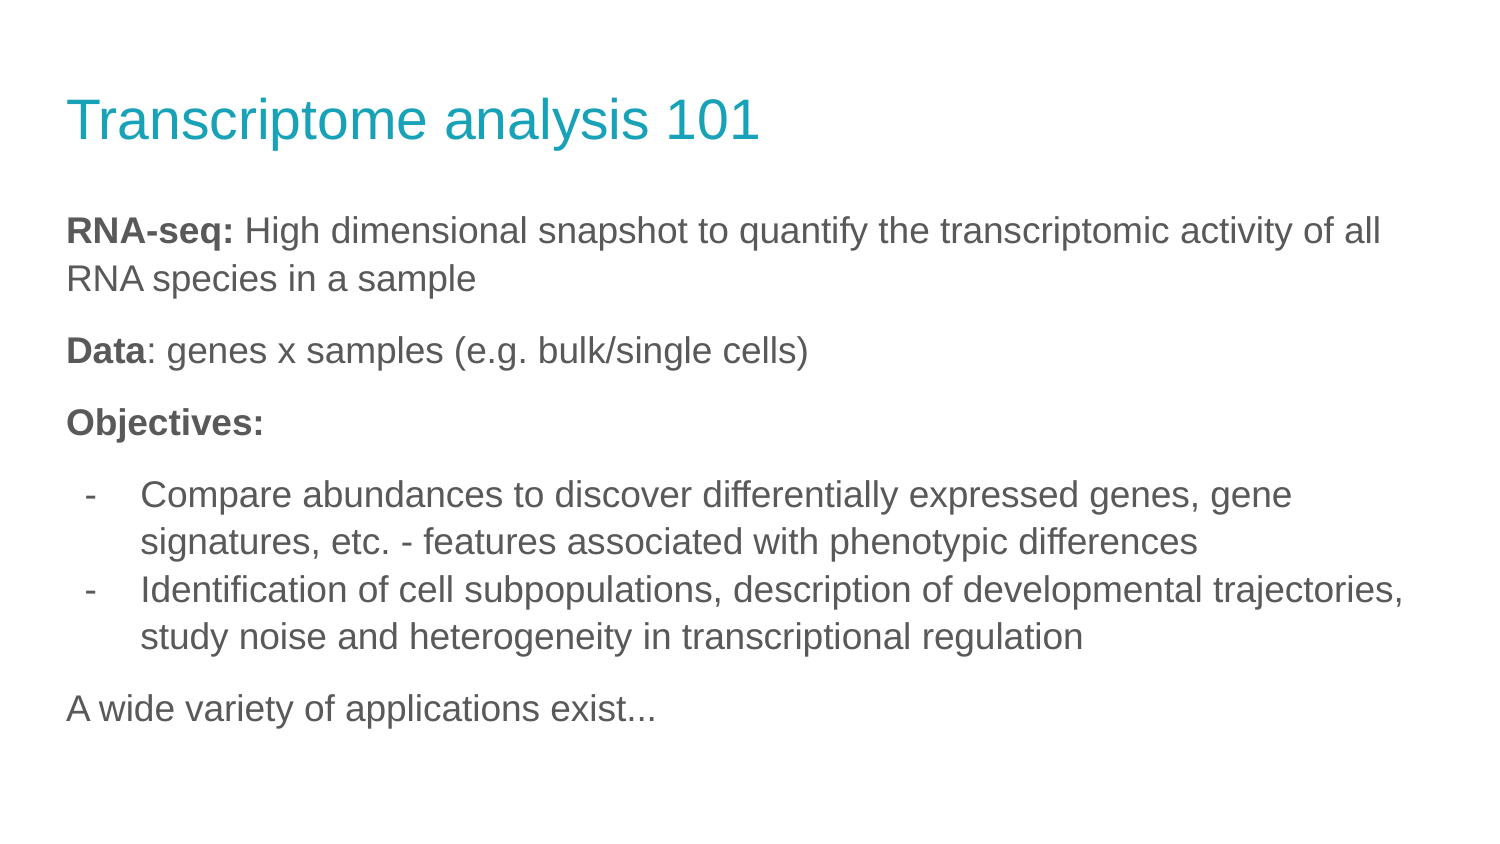

# Transcriptome analysis 101
RNA-seq: High dimensional snapshot to quantify the transcriptomic activity of all RNA species in a sample
Data: genes x samples (e.g. bulk/single cells)
Objectives:
Compare abundances to discover differentially expressed genes, gene signatures, etc. - features associated with phenotypic differences
Identification of cell subpopulations, description of developmental trajectories, study noise and heterogeneity in transcriptional regulation
A wide variety of applications exist...